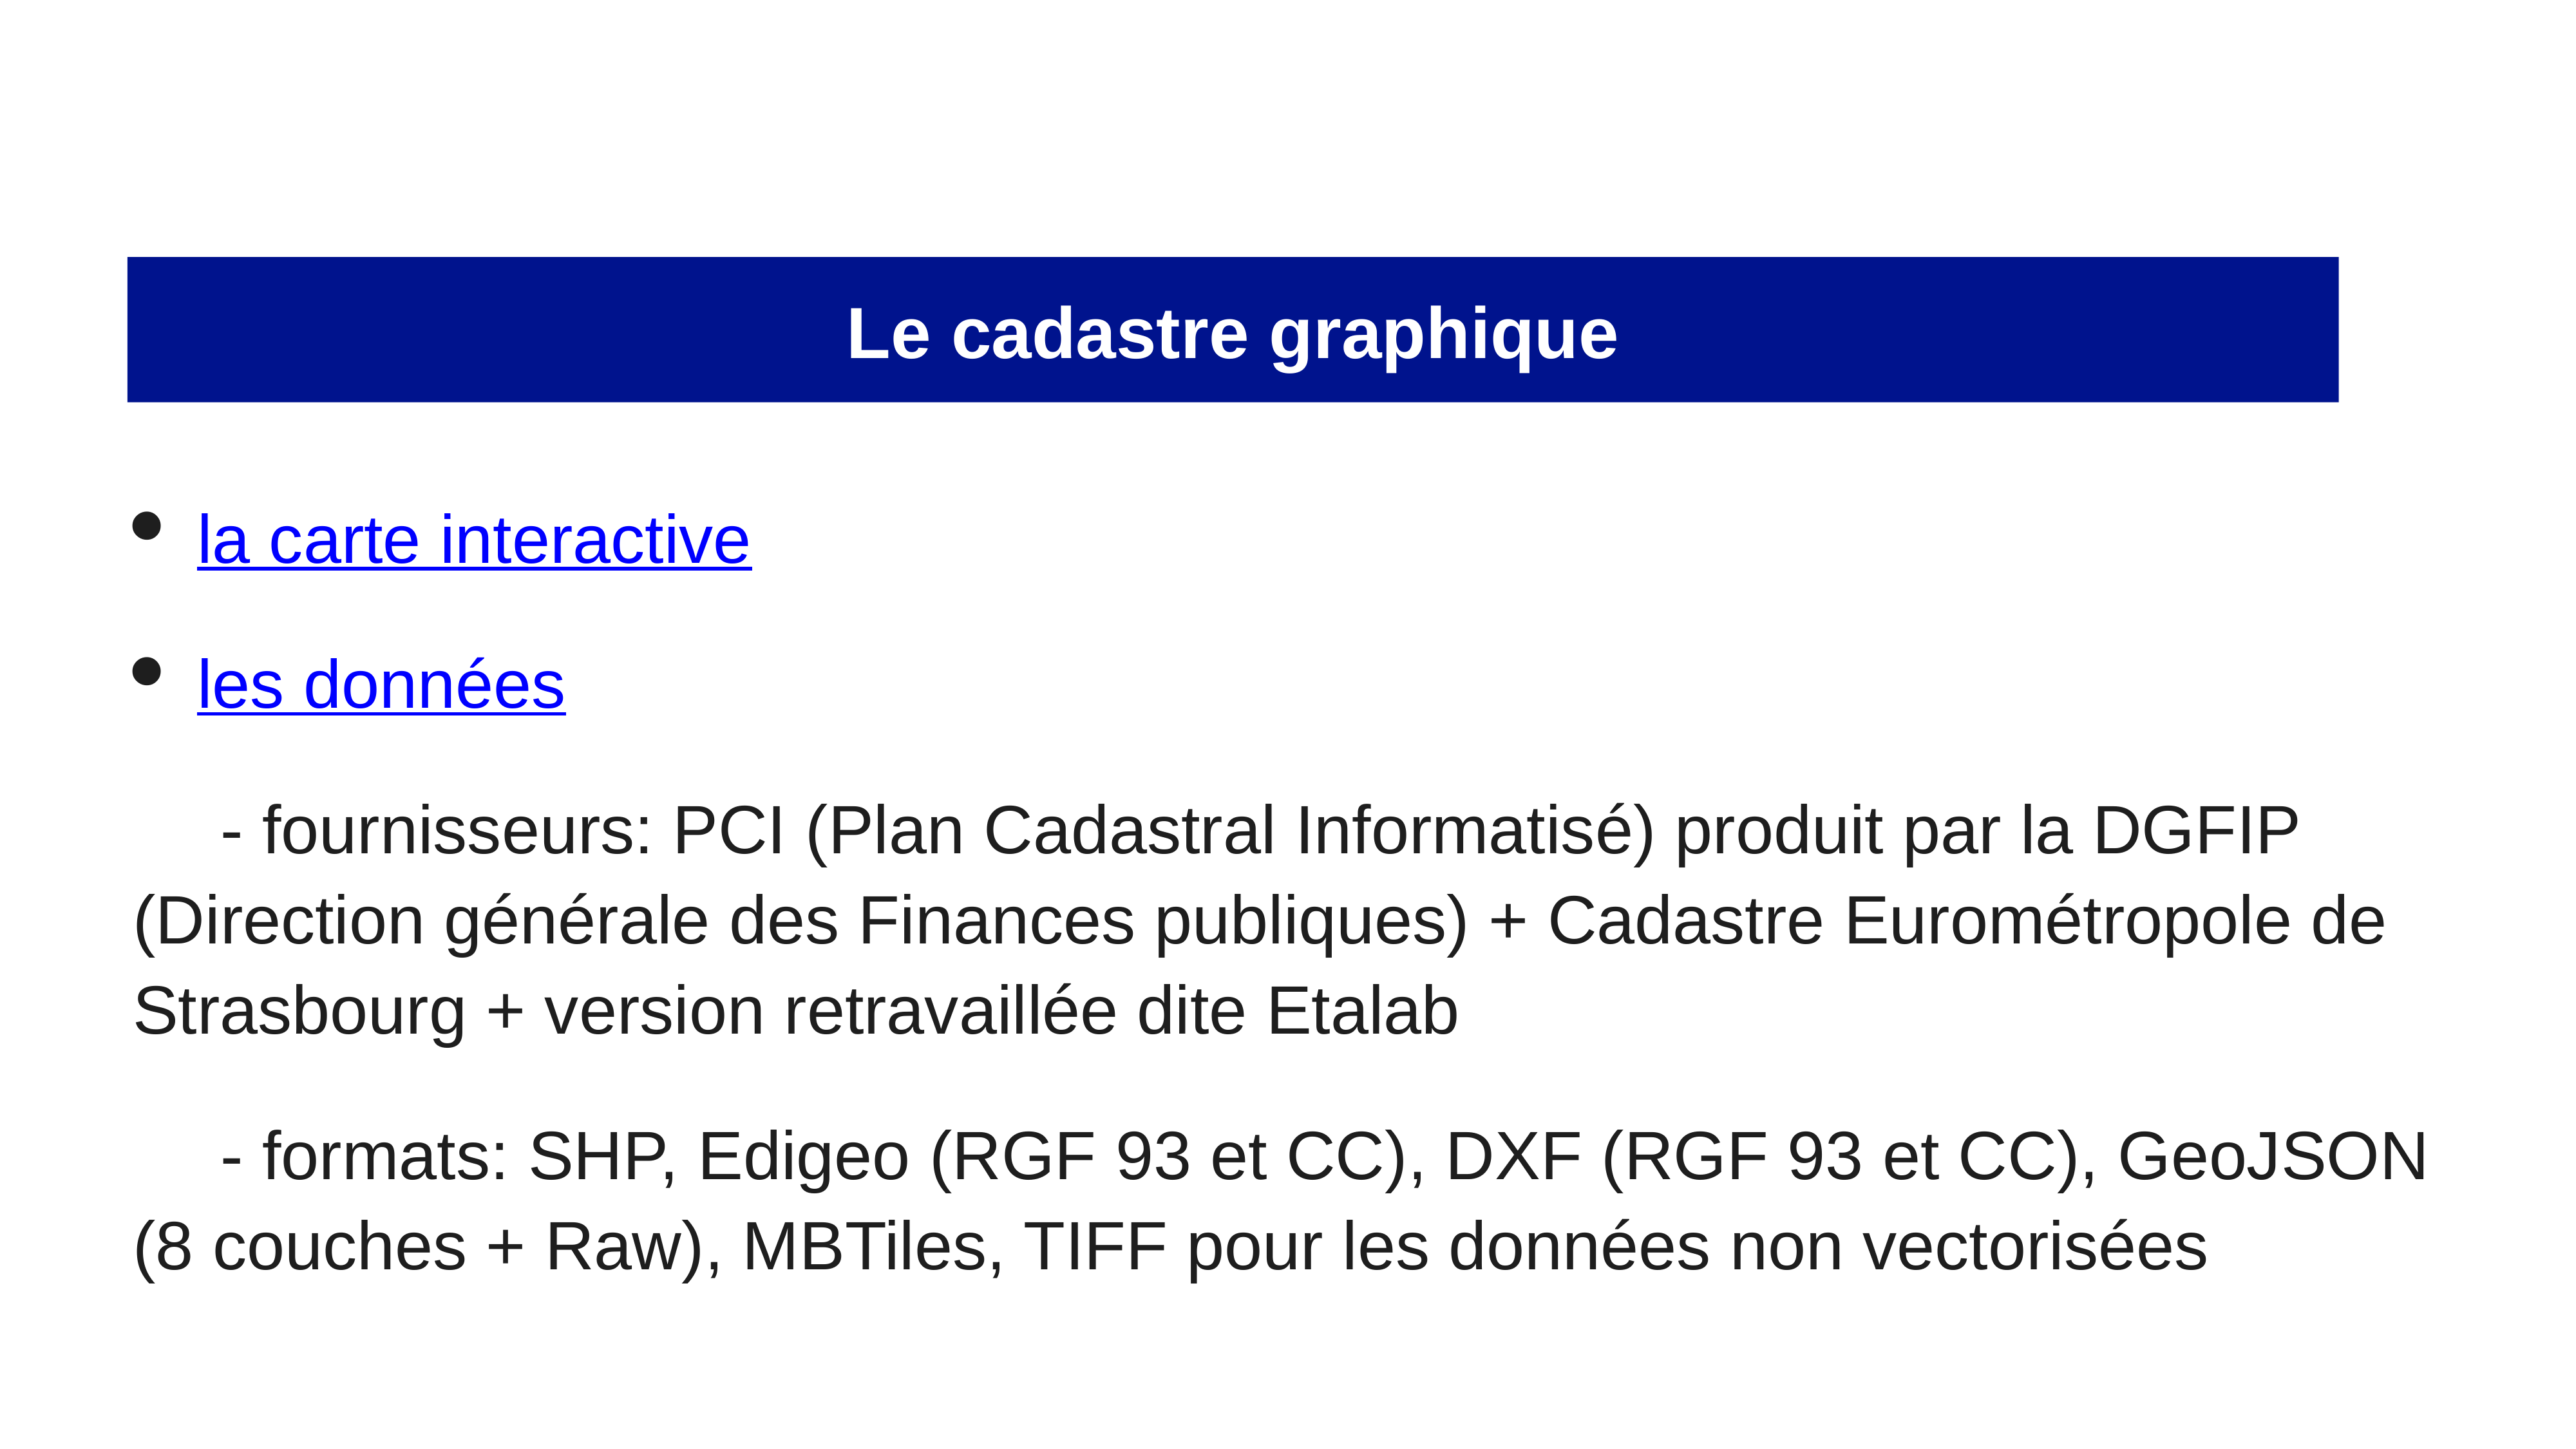

# Le cadastre graphique
la carte interactive
les données
	- fournisseurs: PCI (Plan Cadastral Informatisé) produit par la DGFIP (Direction générale des Finances publiques) + Cadastre Eurométropole de Strasbourg + version retravaillée dite Etalab
	- formats: SHP, Edigeo (RGF 93 et CC), DXF (RGF 93 et CC), GeoJSON (8 couches + Raw), MBTiles, TIFF pour les données non vectorisées